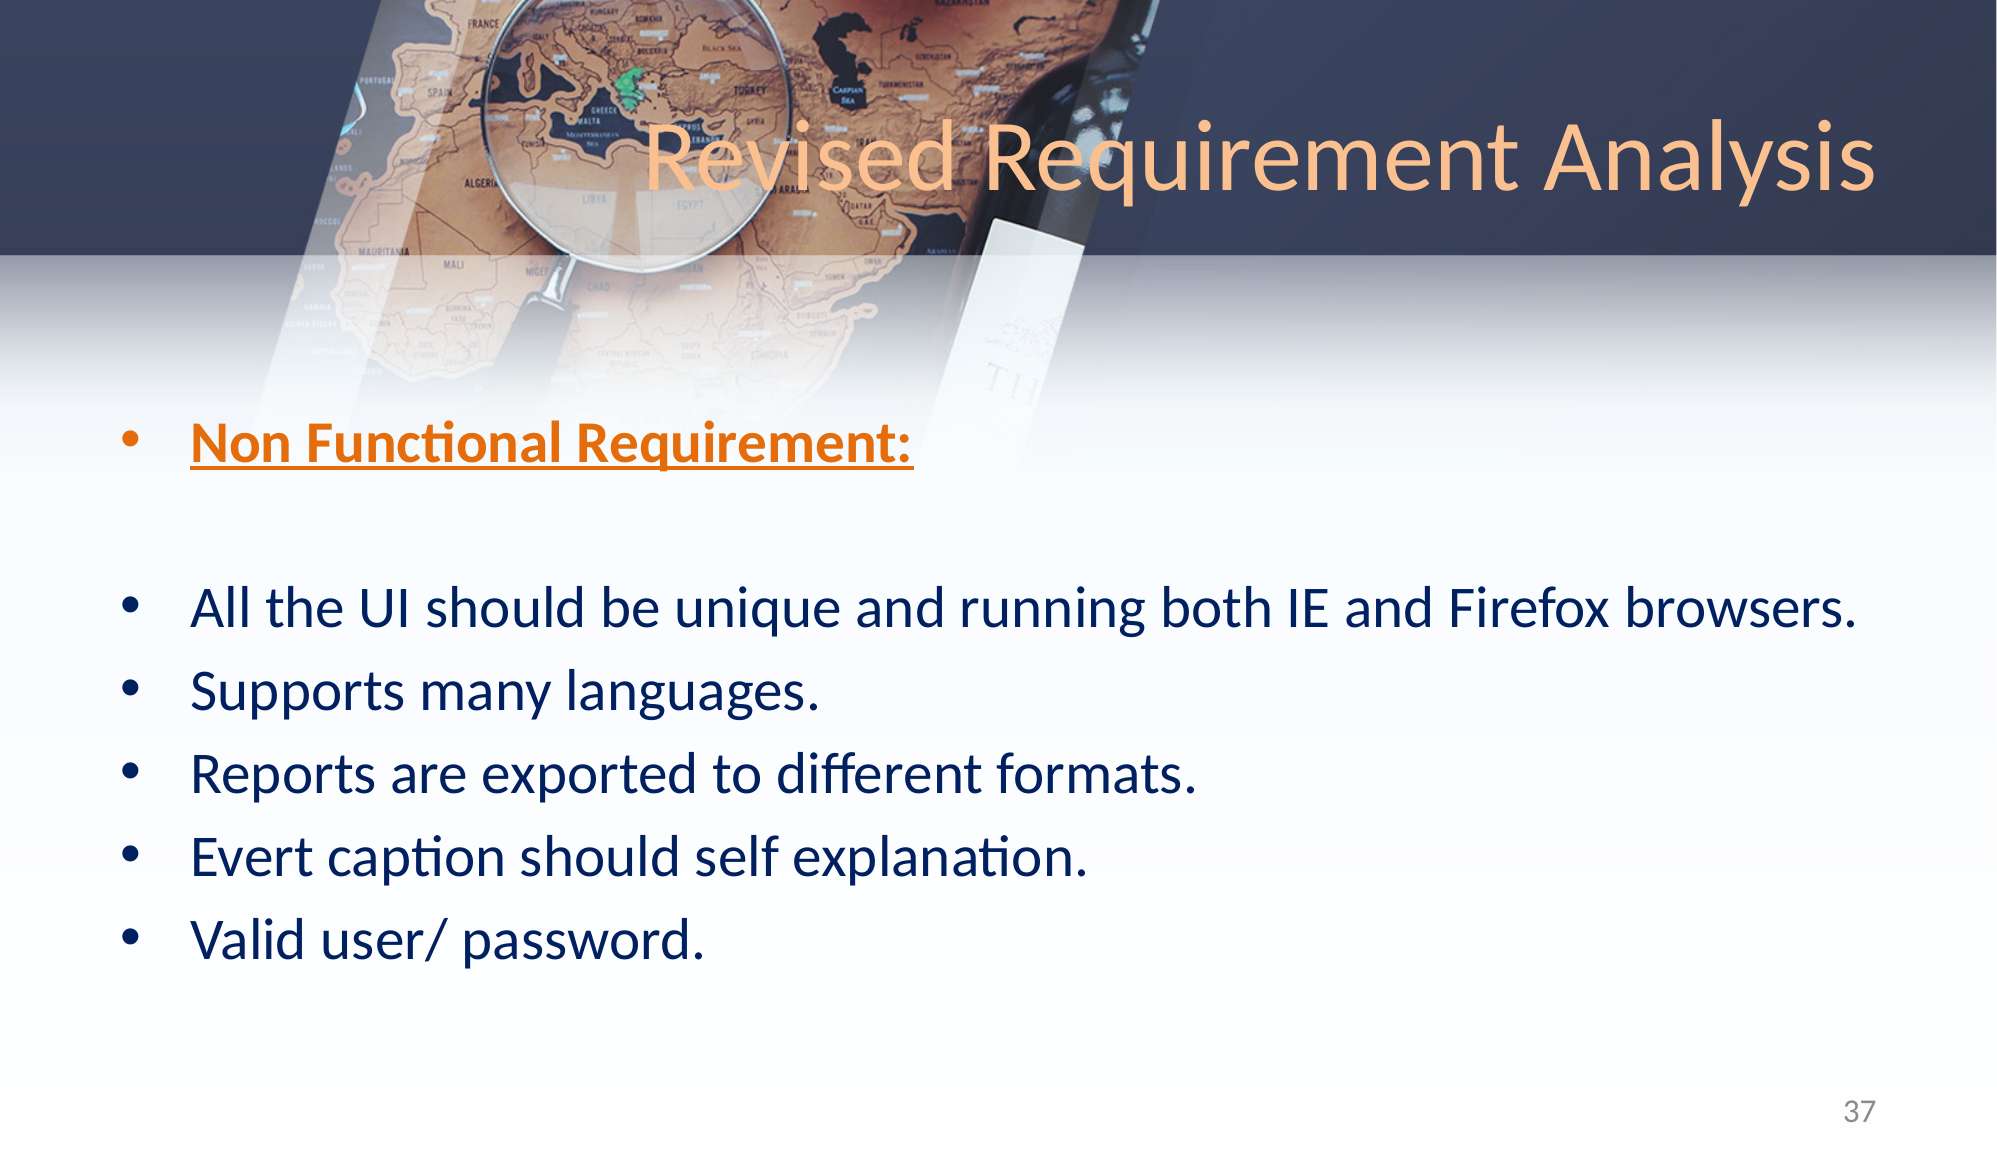

# Revised Requirement Analysis

Non Functional Requirement:

All the UI should be unique and running both IE and Firefox browsers.
Supports many languages.
Reports are exported to different formats.
Evert caption should self explanation.
Valid user/ password.

37